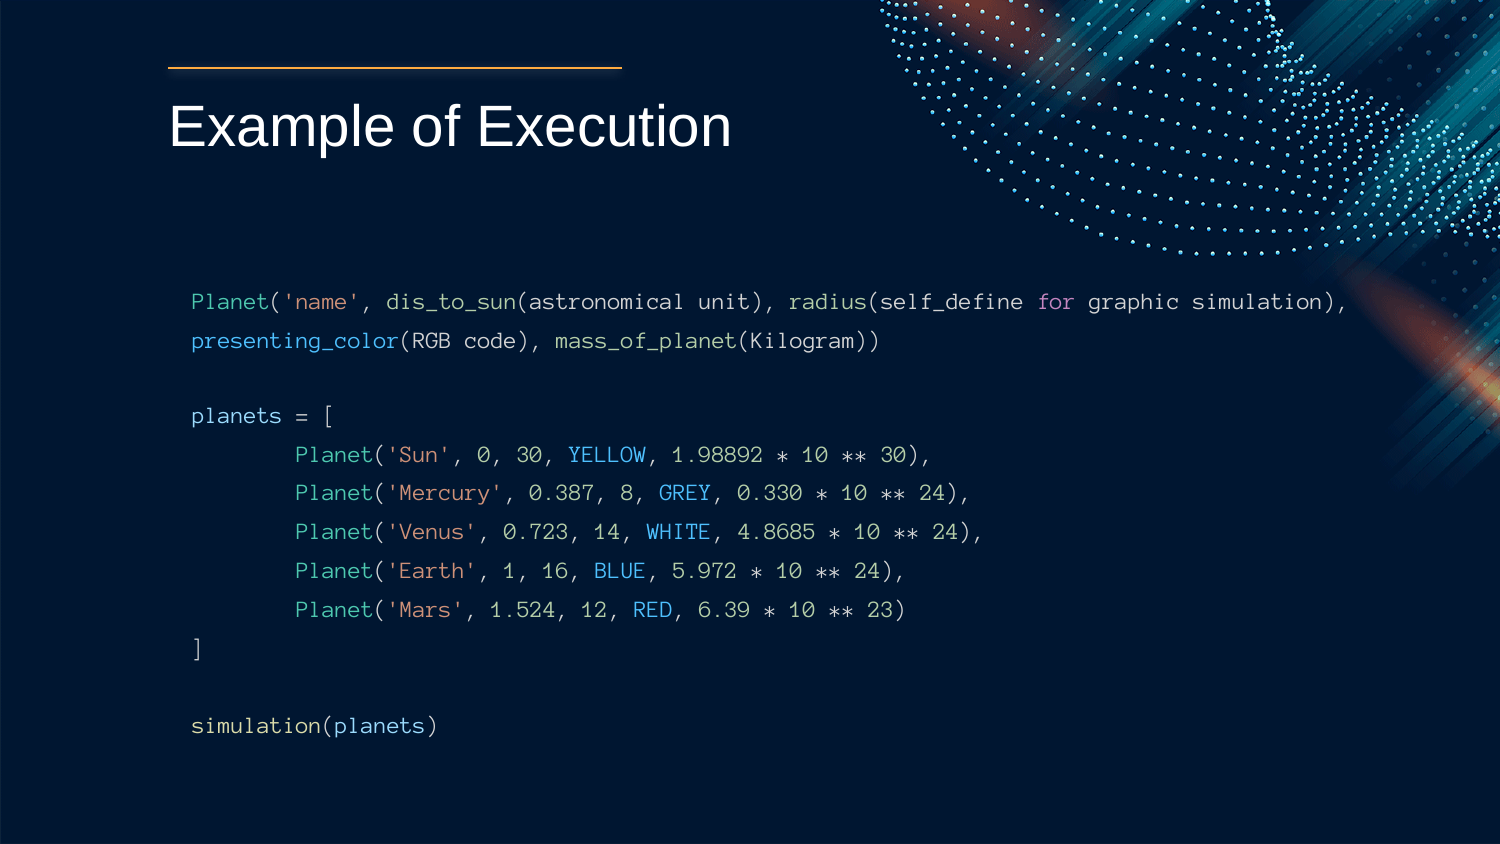

# Example of Execution
Planet('name', dis_to_sun(astronomical unit), radius(self_define for graphic simulation), presenting_color(RGB code), mass_of_planet(Kilogram))
planets = [
        Planet('Sun', 0, 30, YELLOW, 1.98892 * 10 ** 30),
        Planet('Mercury', 0.387, 8, GREY, 0.330 * 10 ** 24),
        Planet('Venus', 0.723, 14, WHITE, 4.8685 * 10 ** 24),
        Planet('Earth', 1, 16, BLUE, 5.972 * 10 ** 24),
        Planet('Mars', 1.524, 12, RED, 6.39 * 10 ** 23)
]

simulation(planets)